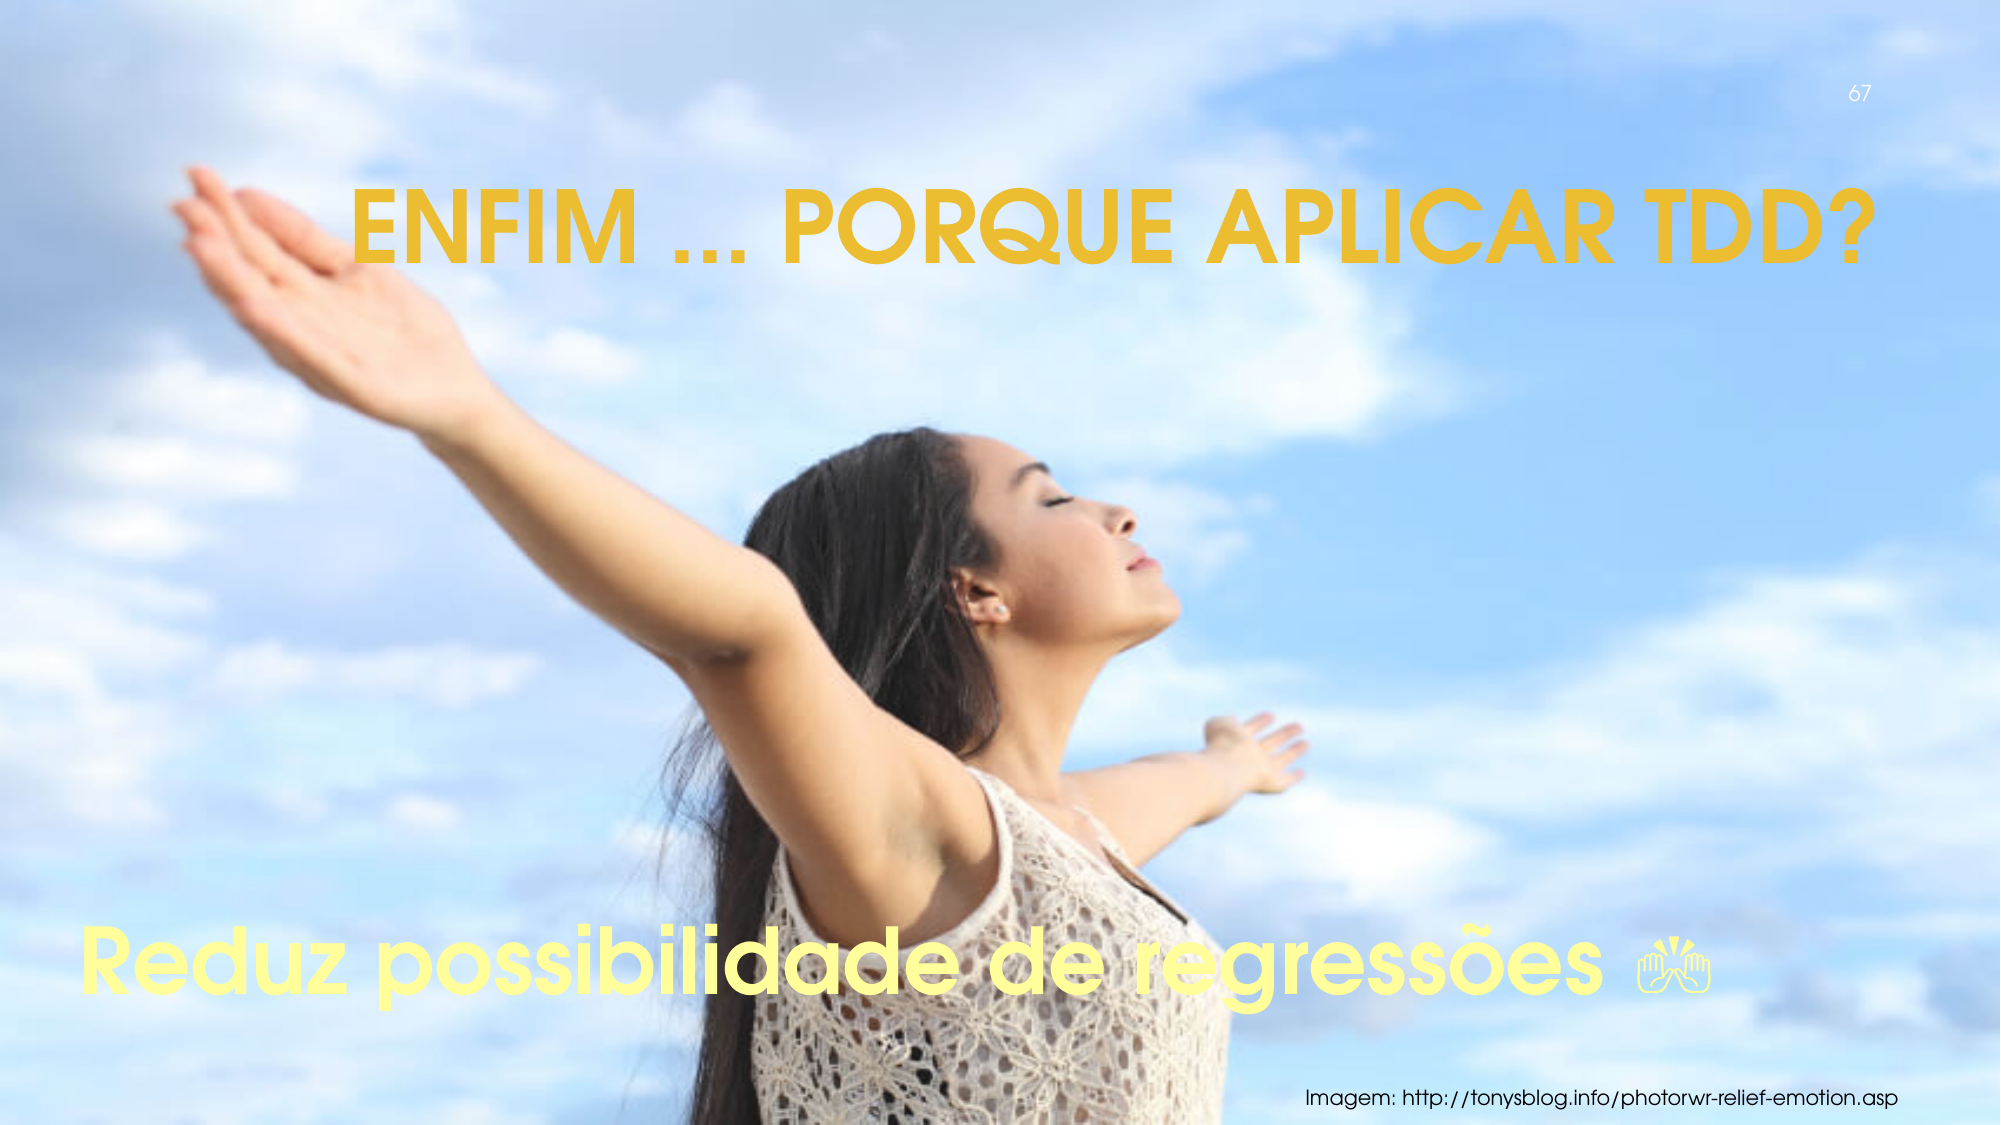

67
# Enfim ... Porque aplicar tdd?
Reduz possibilidade de regressões 🙌
Imagem: http://tonysblog.info/photorwr-relief-emotion.asp